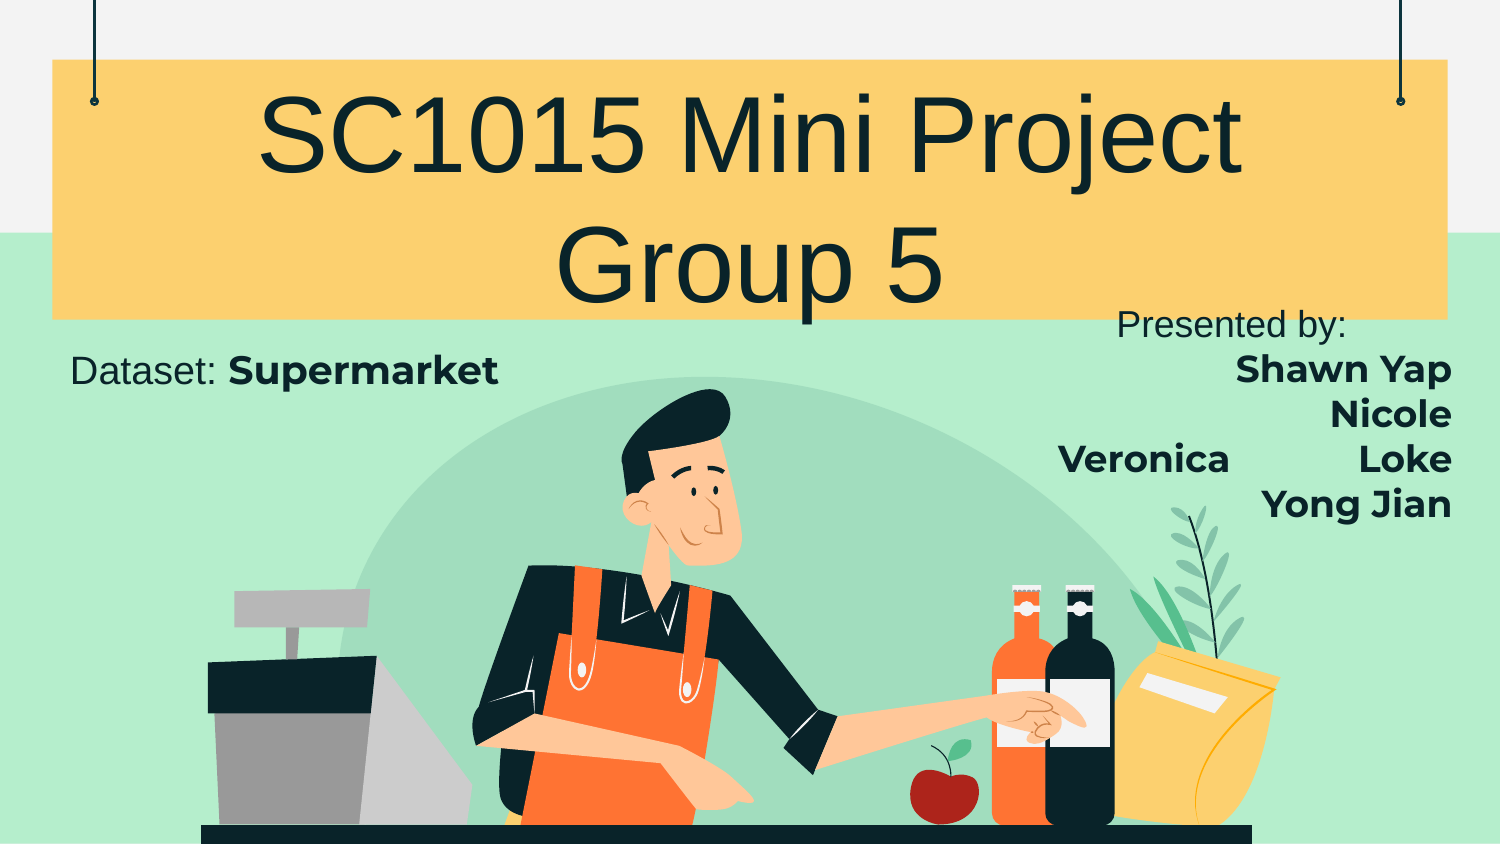

# SC1015 Mini Project Group 5
Presented by:
Shawn Yap
	Nicole Veronica	Loke Yong Jian

Dataset: Supermarket